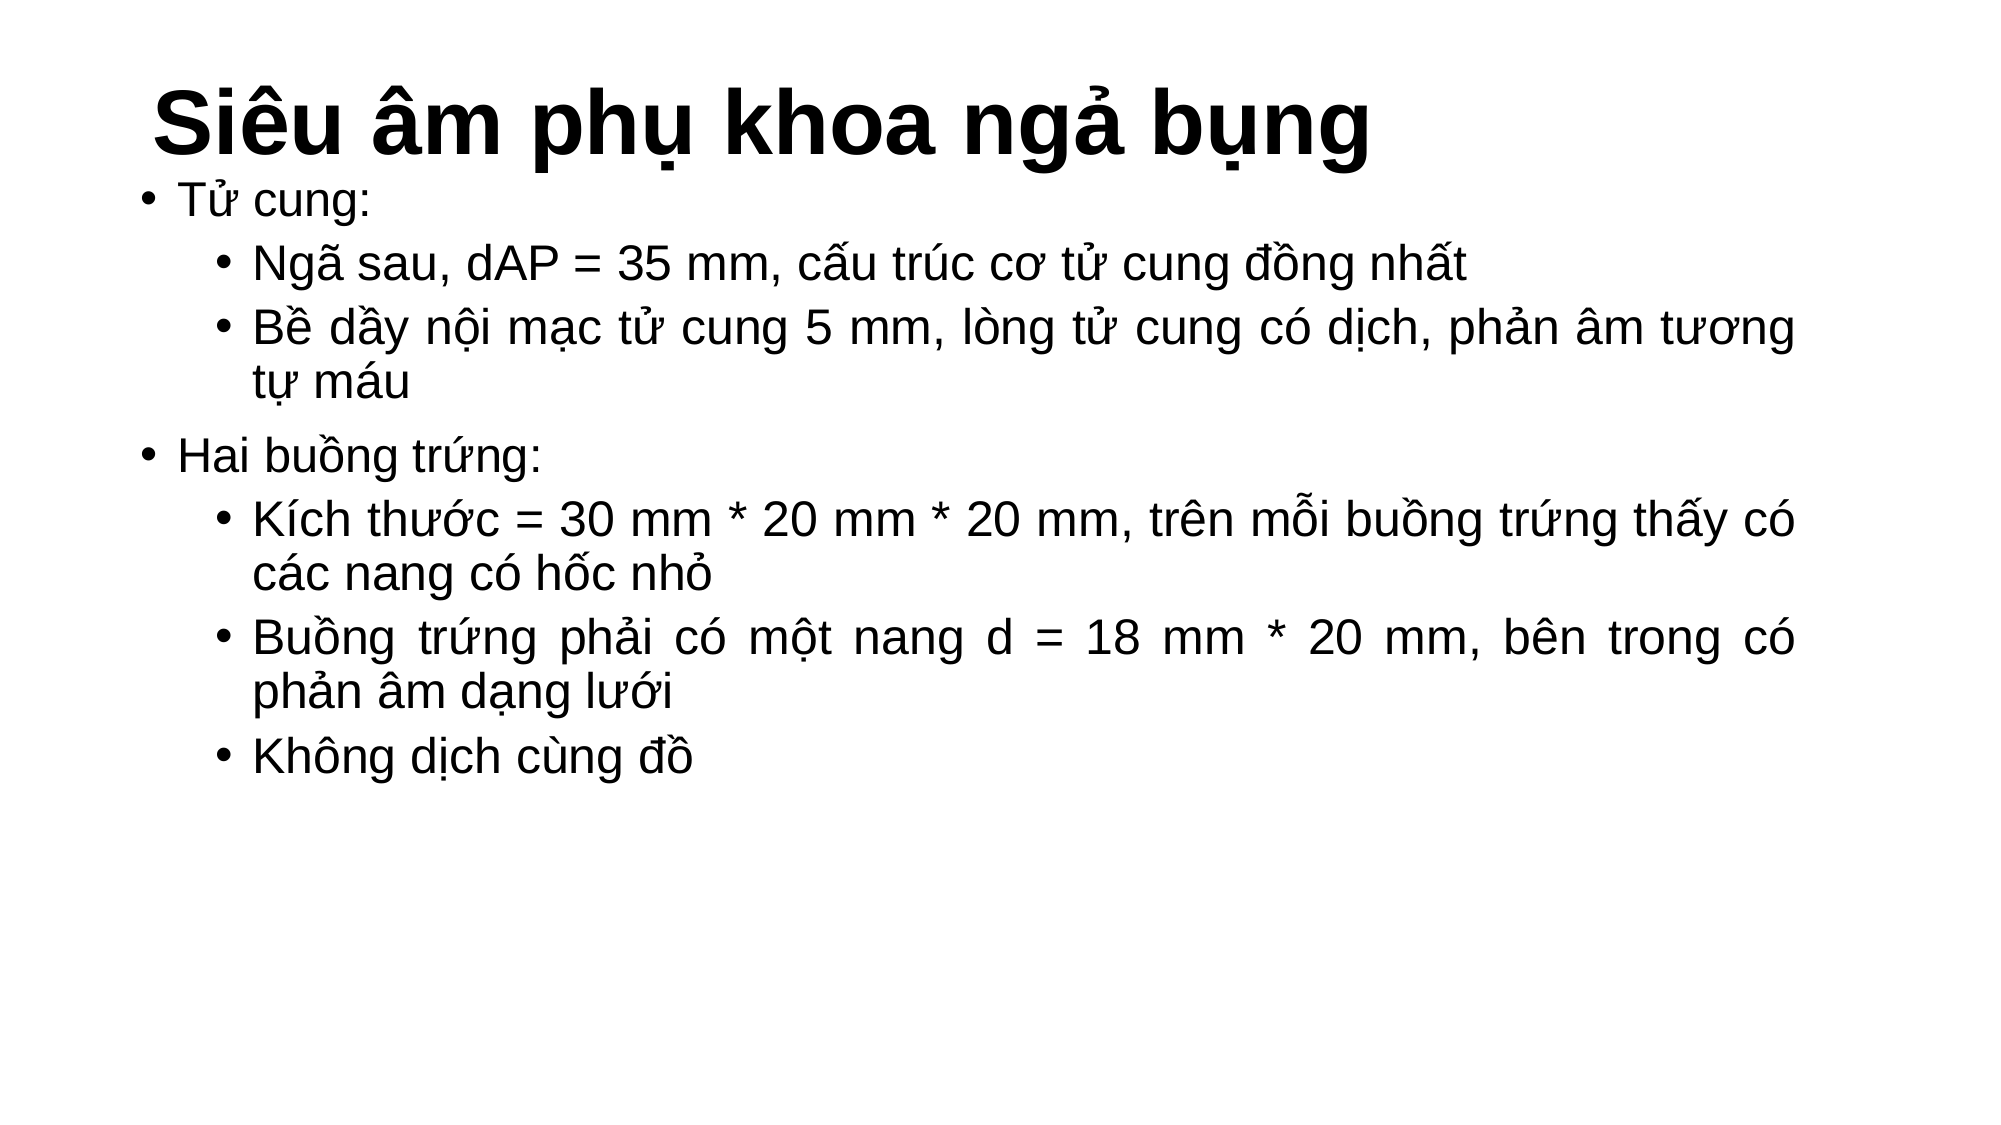

# Siêu âm phụ khoa ngả bụng
Tử cung:
Ngã sau, dAP = 35 mm, cấu trúc cơ tử cung đồng nhất
Bề dầy nội mạc tử cung 5 mm, lòng tử cung có dịch, phản âm tương tự máu
Hai buồng trứng:
Kích thước = 30 mm * 20 mm * 20 mm, trên mỗi buồng trứng thấy có các nang có hốc nhỏ
Buồng trứng phải có một nang d = 18 mm * 20 mm, bên trong có phản âm dạng lưới
Không dịch cùng đồ